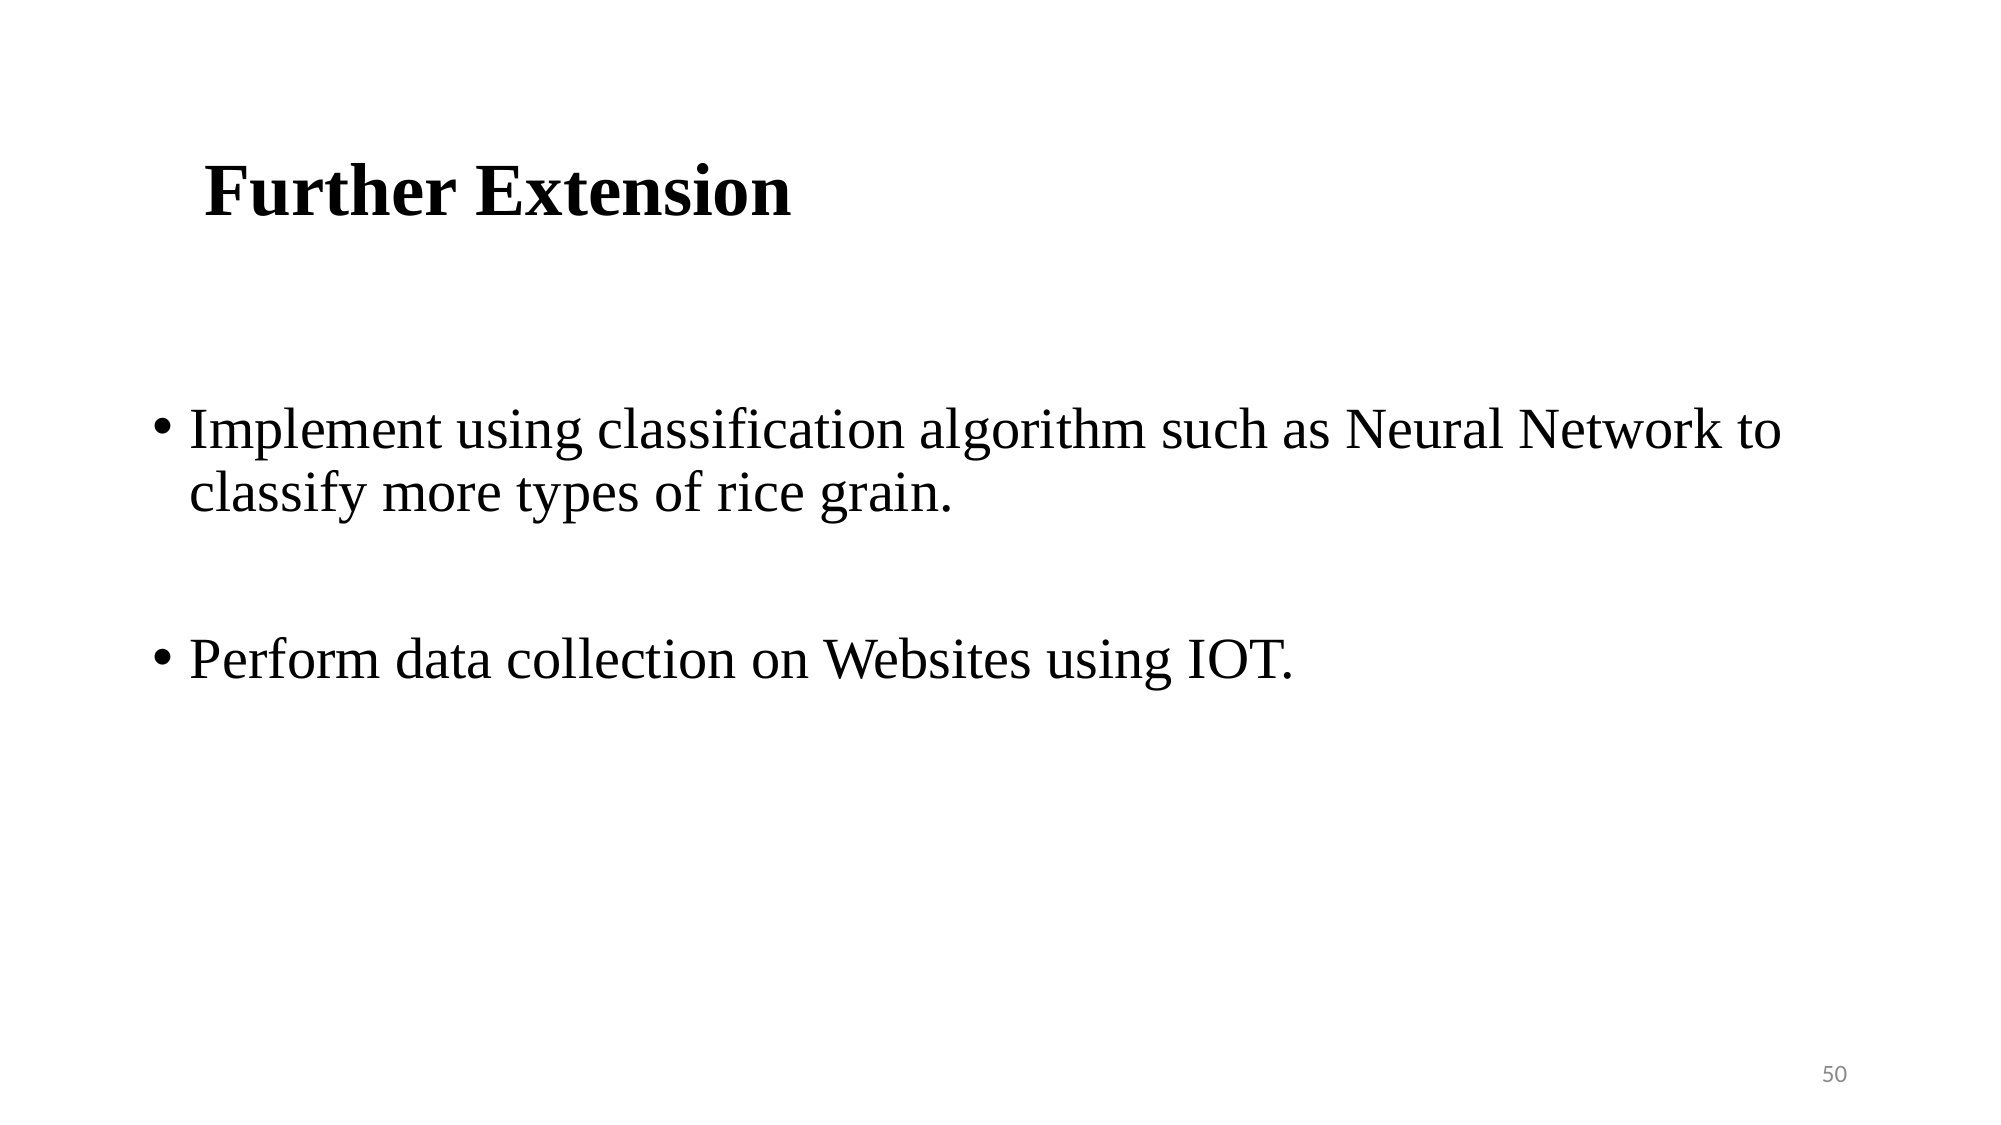

# Further Extension

Implement using classification algorithm such as Neural Network to classify more types of rice grain.

Perform data collection on Websites using IOT.
50